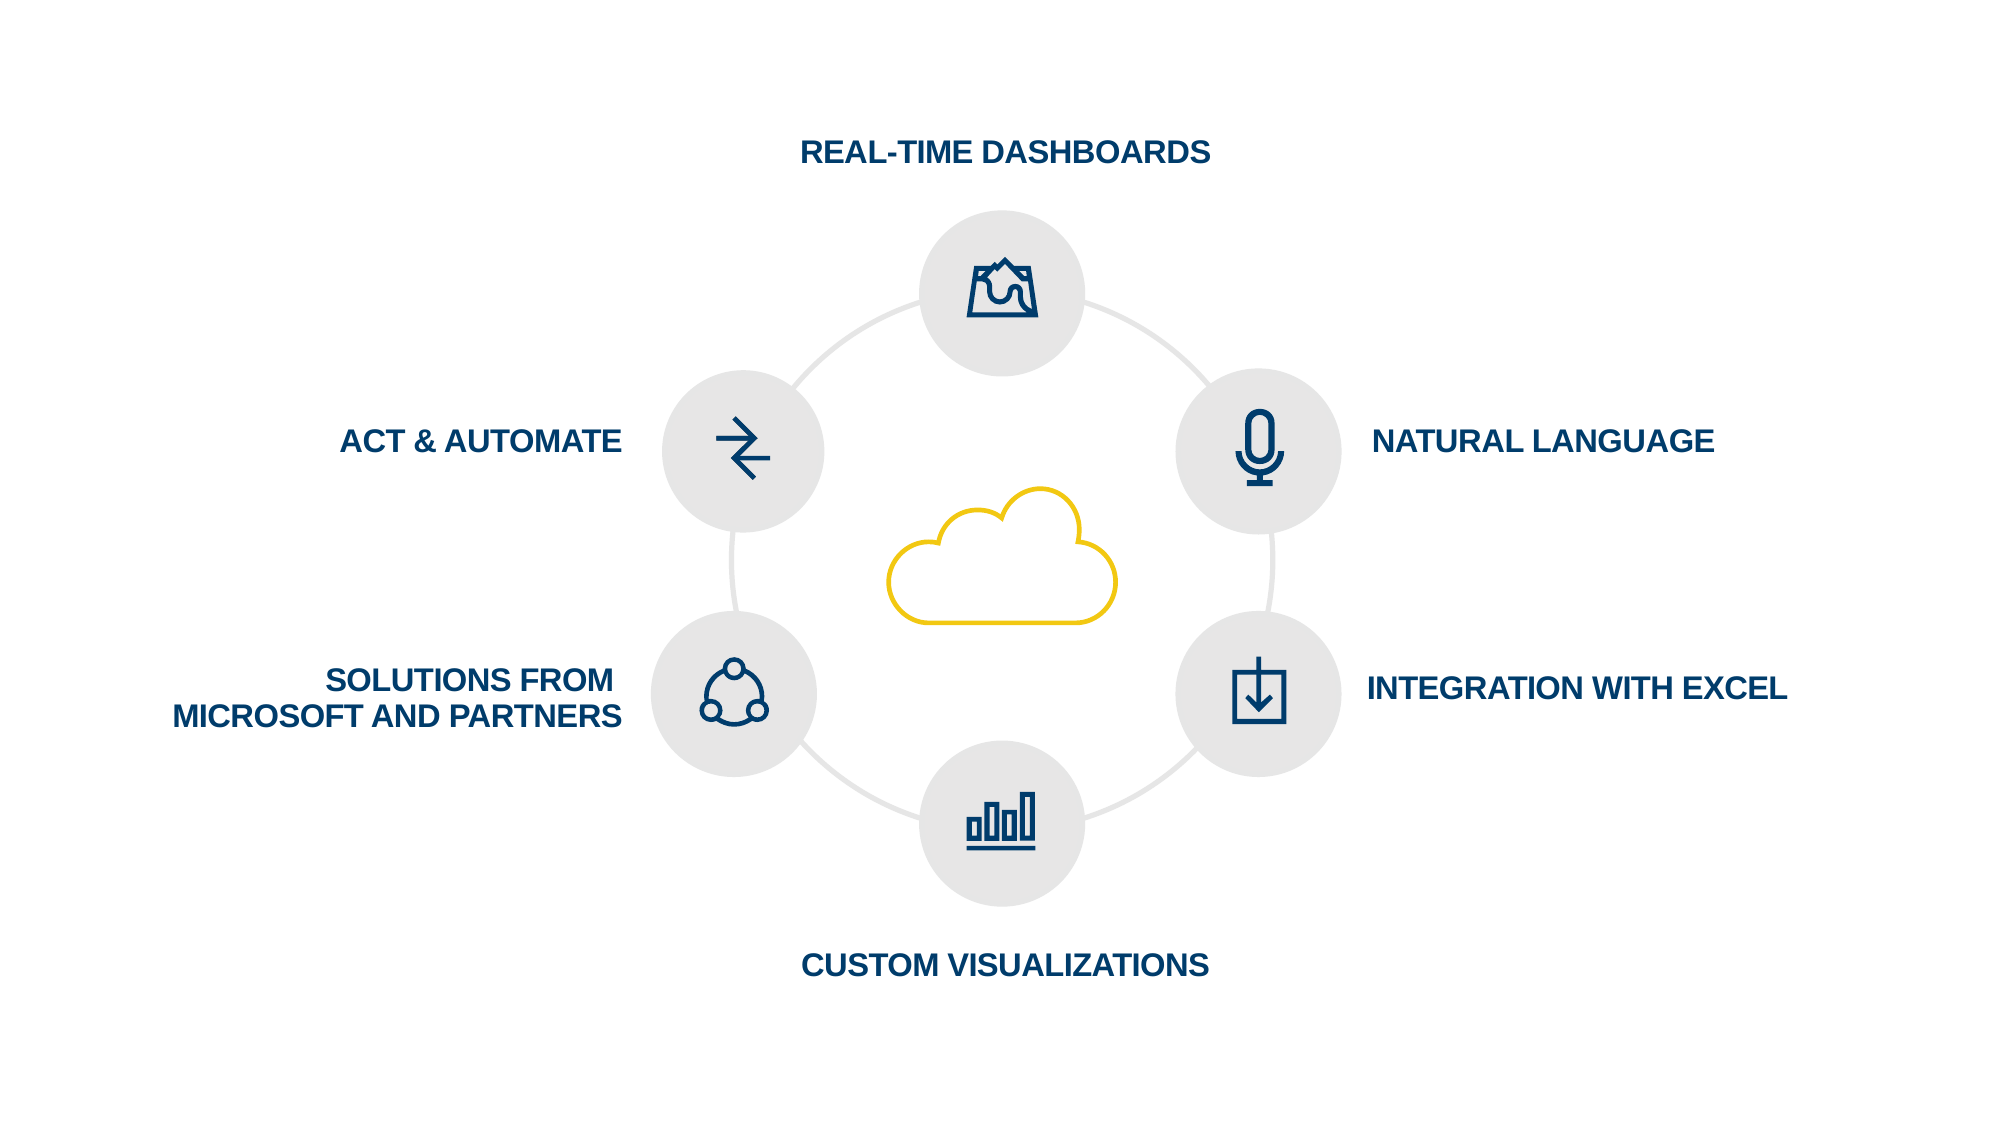

REAL-TIME DASHBOARDS

Act & automate
NATURAL LANGUAGE

SOLUTIONS FROM
MICROSOFT AND PARTNERS
INTEGRATION WITH EXCEL
custom visualizations